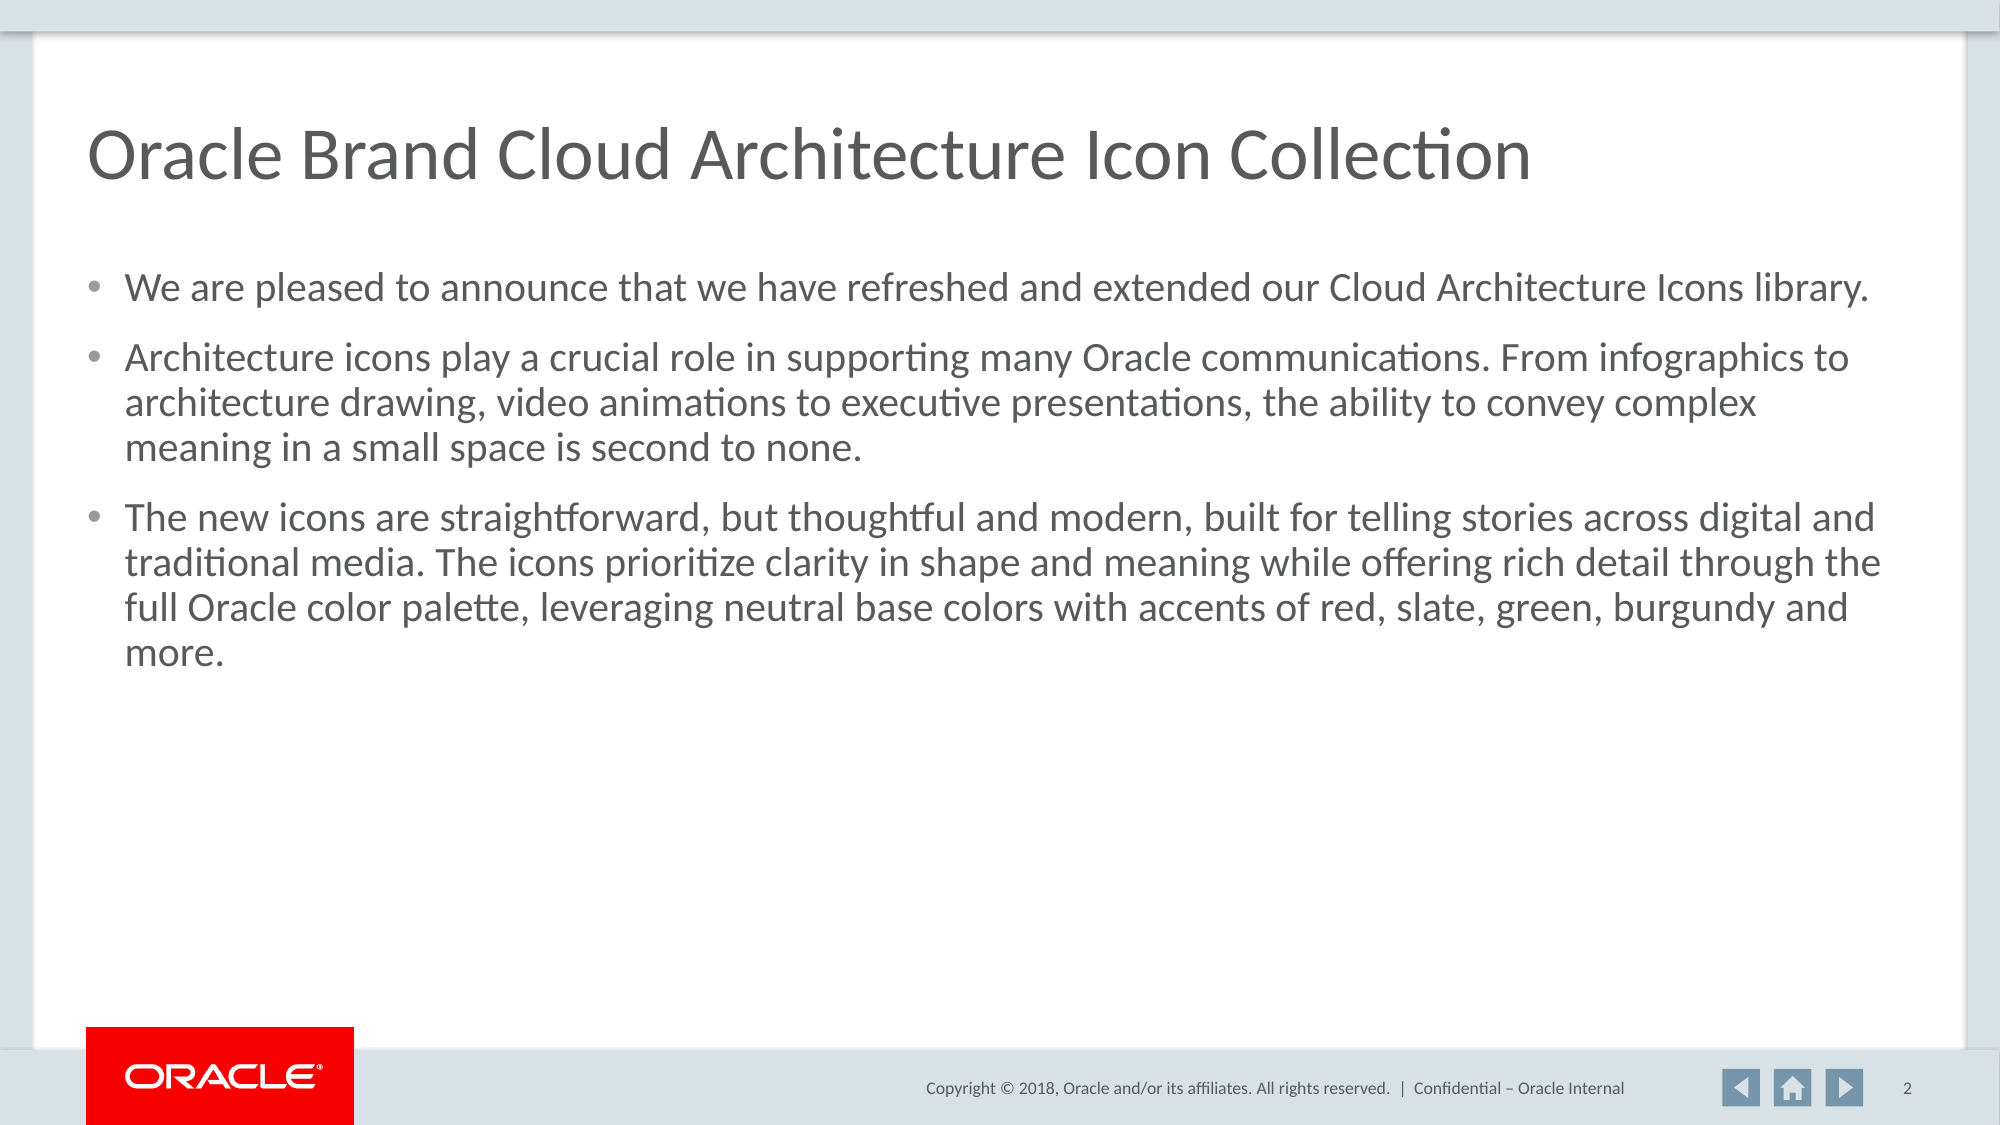

# Oracle Brand Cloud Architecture Icon Collection
We are pleased to announce that we have refreshed and extended our Cloud Architecture Icons library.
Architecture icons play a crucial role in supporting many Oracle communications. From infographics to architecture drawing, video animations to executive presentations, the ability to convey complex meaning in a small space is second to none.
The new icons are straightforward, but thoughtful and modern, built for telling stories across digital and traditional media. The icons prioritize clarity in shape and meaning while offering rich detail through the full Oracle color palette, leveraging neutral base colors with accents of red, slate, green, burgundy and more.

Confidential – Oracle Internal
2